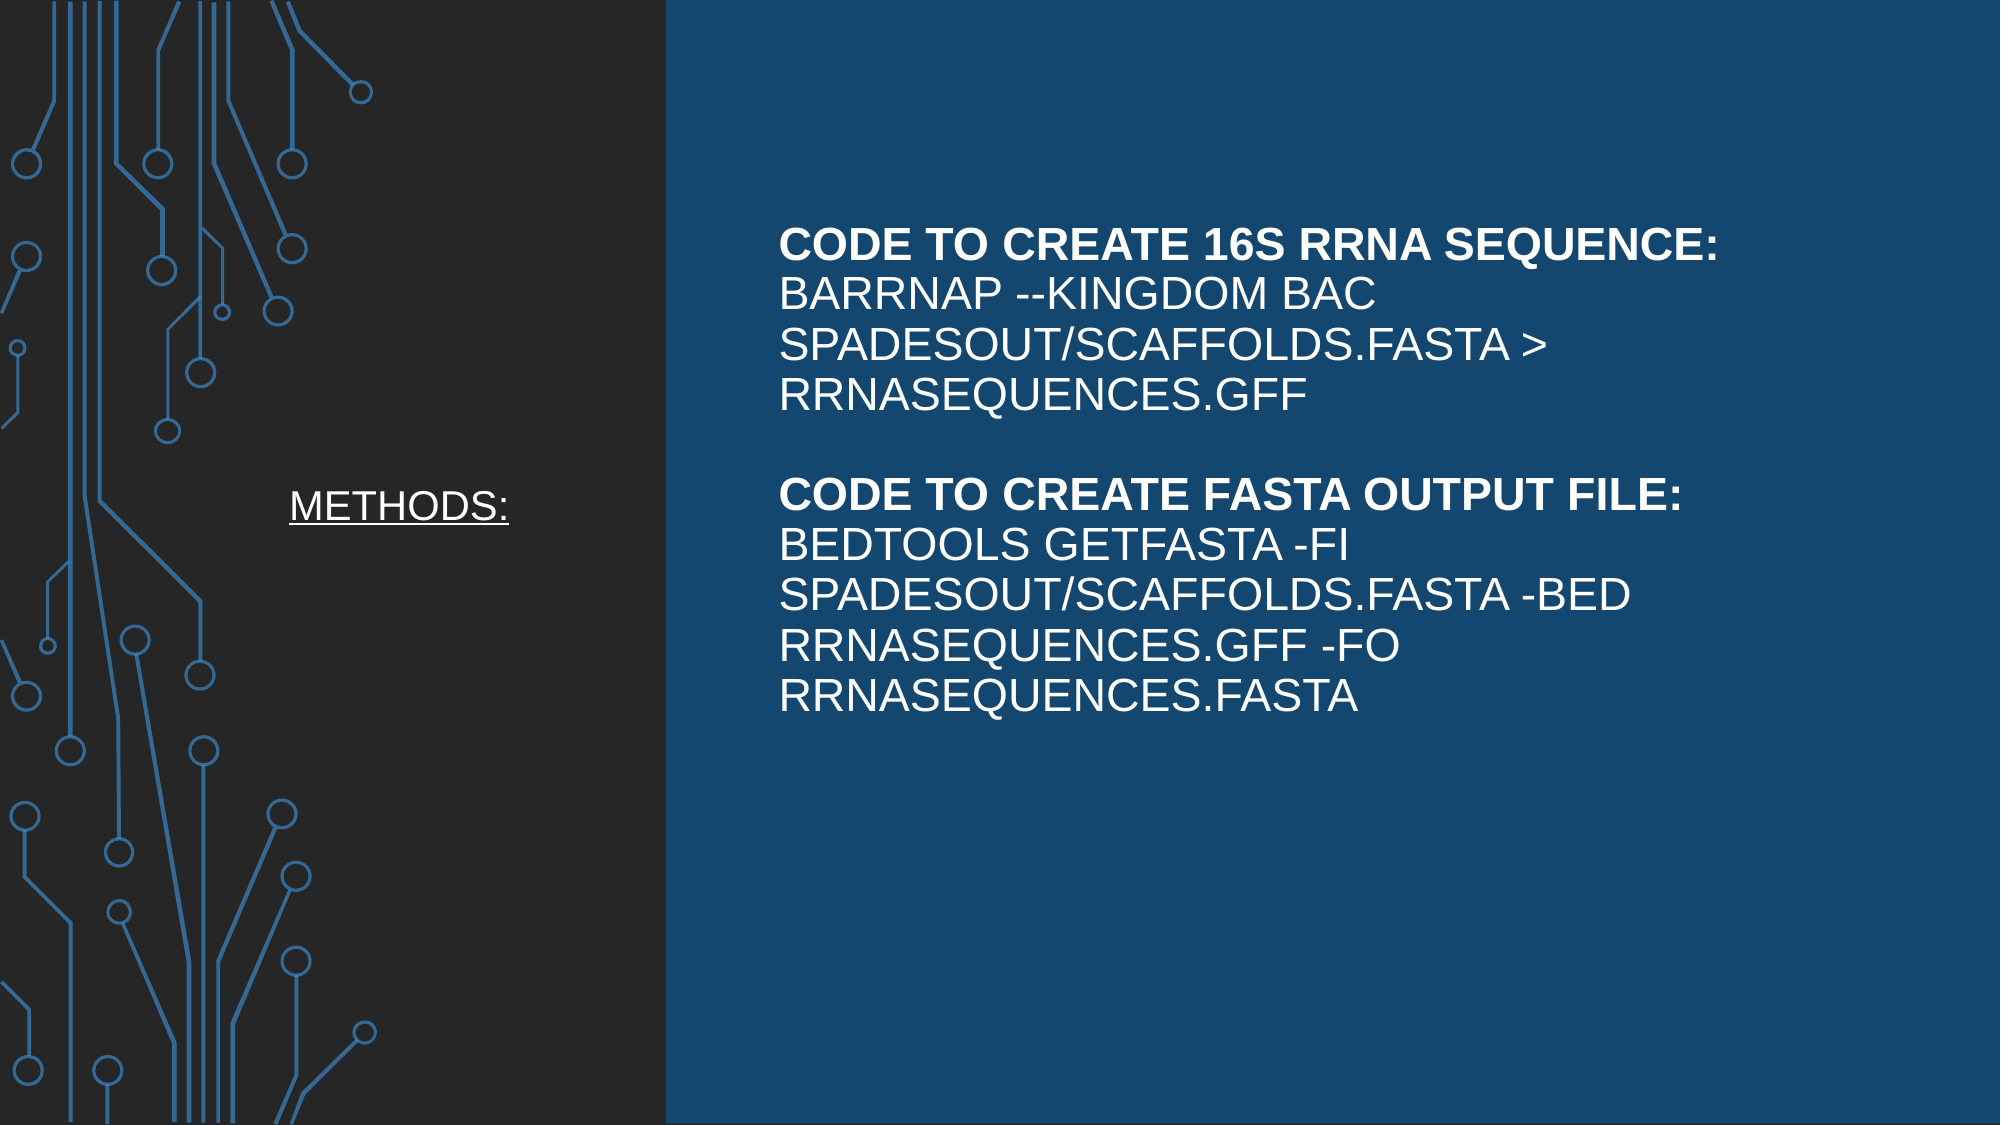

METHODS:
# code to create 16s rRNA sequence: barrnap --kingdom bac spadesout/scaffolds.fasta > rRNAsequences.gff CODE TO CREATE fasta output file: bedtools getfasta -fi spadesout/scaffolds.fasta -bed rRNAsequences.gff -fo rRNAsequences.fasta